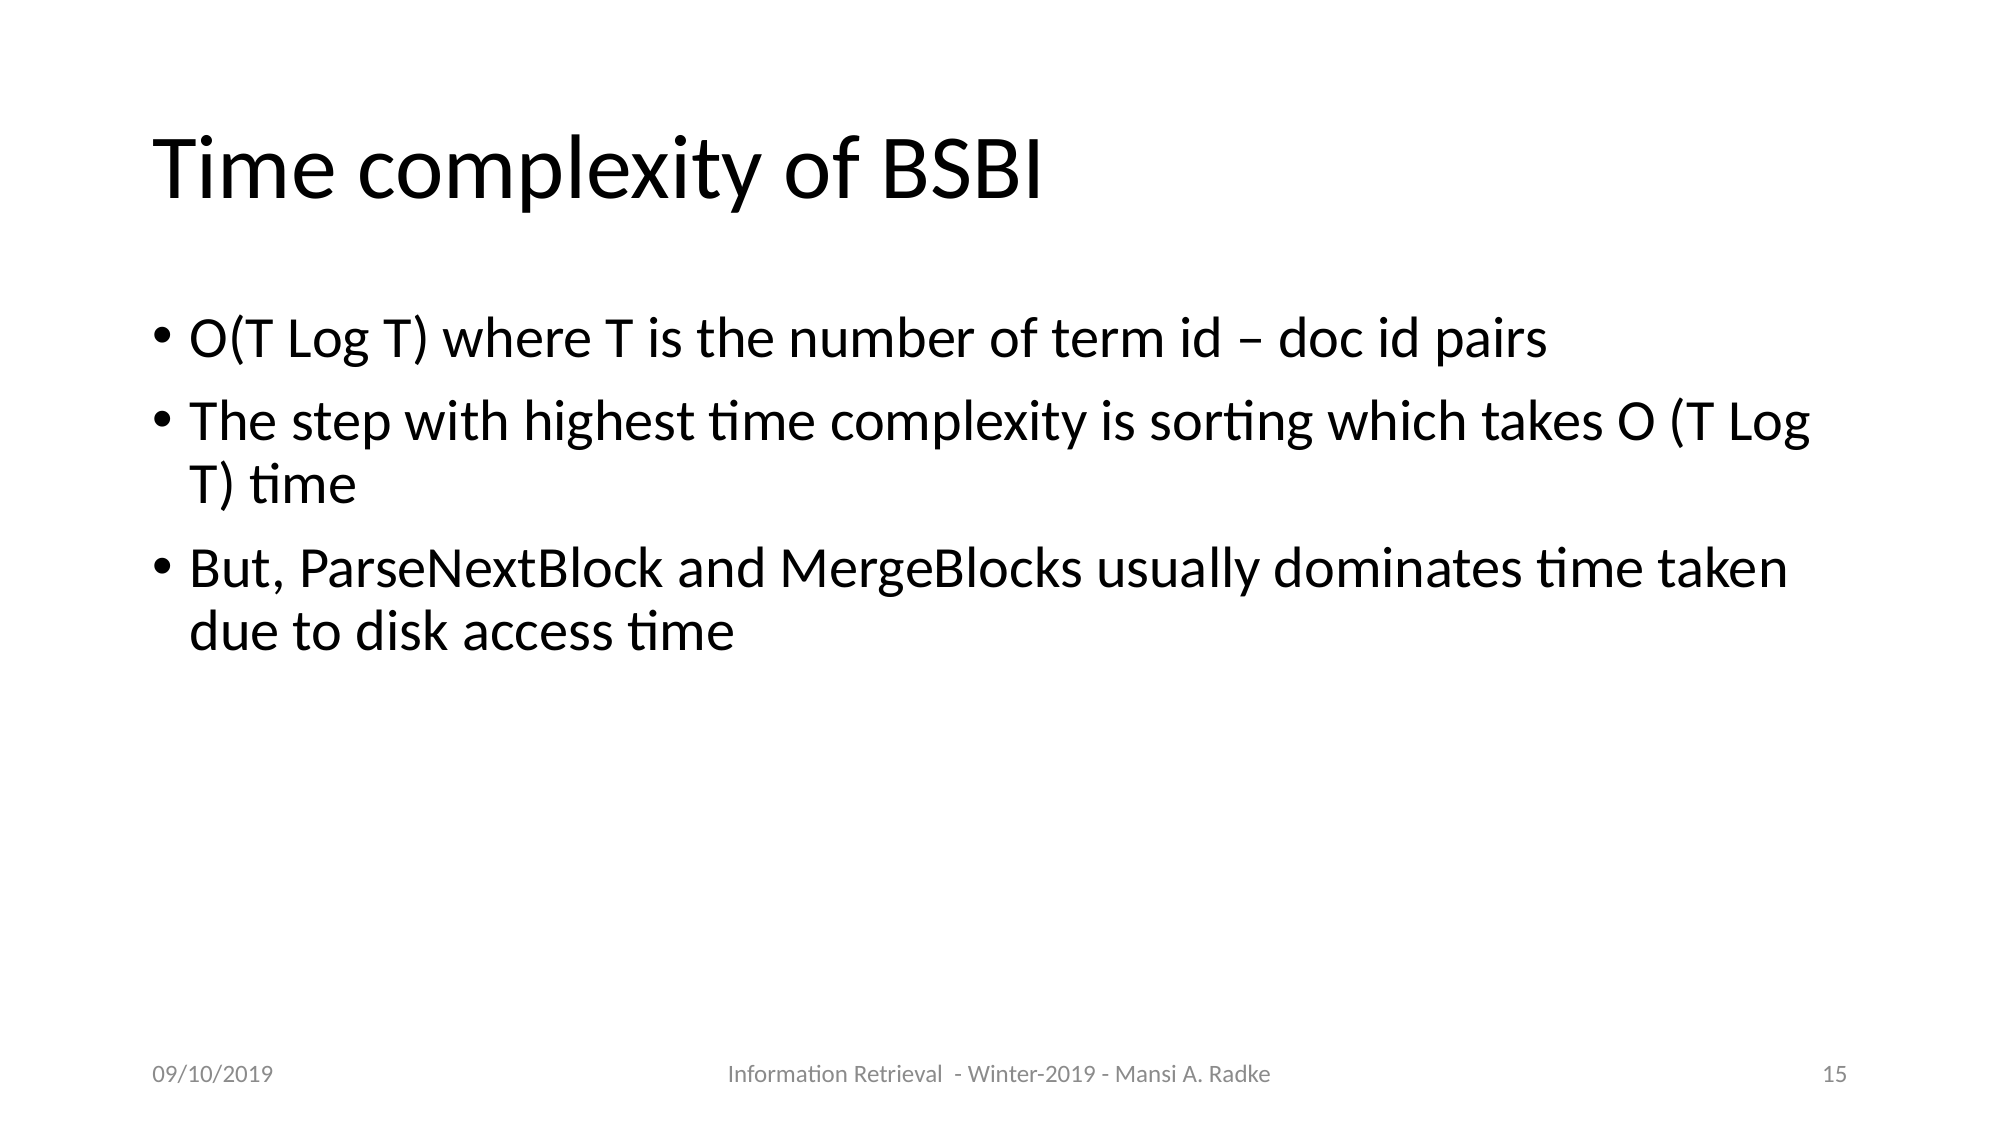

Time complexity of BSBI
O(T Log T) where T is the number of term id – doc id pairs
The step with highest time complexity is sorting which takes O (T Log T) time
But, ParseNextBlock and MergeBlocks usually dominates time taken due to disk access time

09/10/2019
Information Retrieval  - Winter-2019 - Mansi A. Radke
15